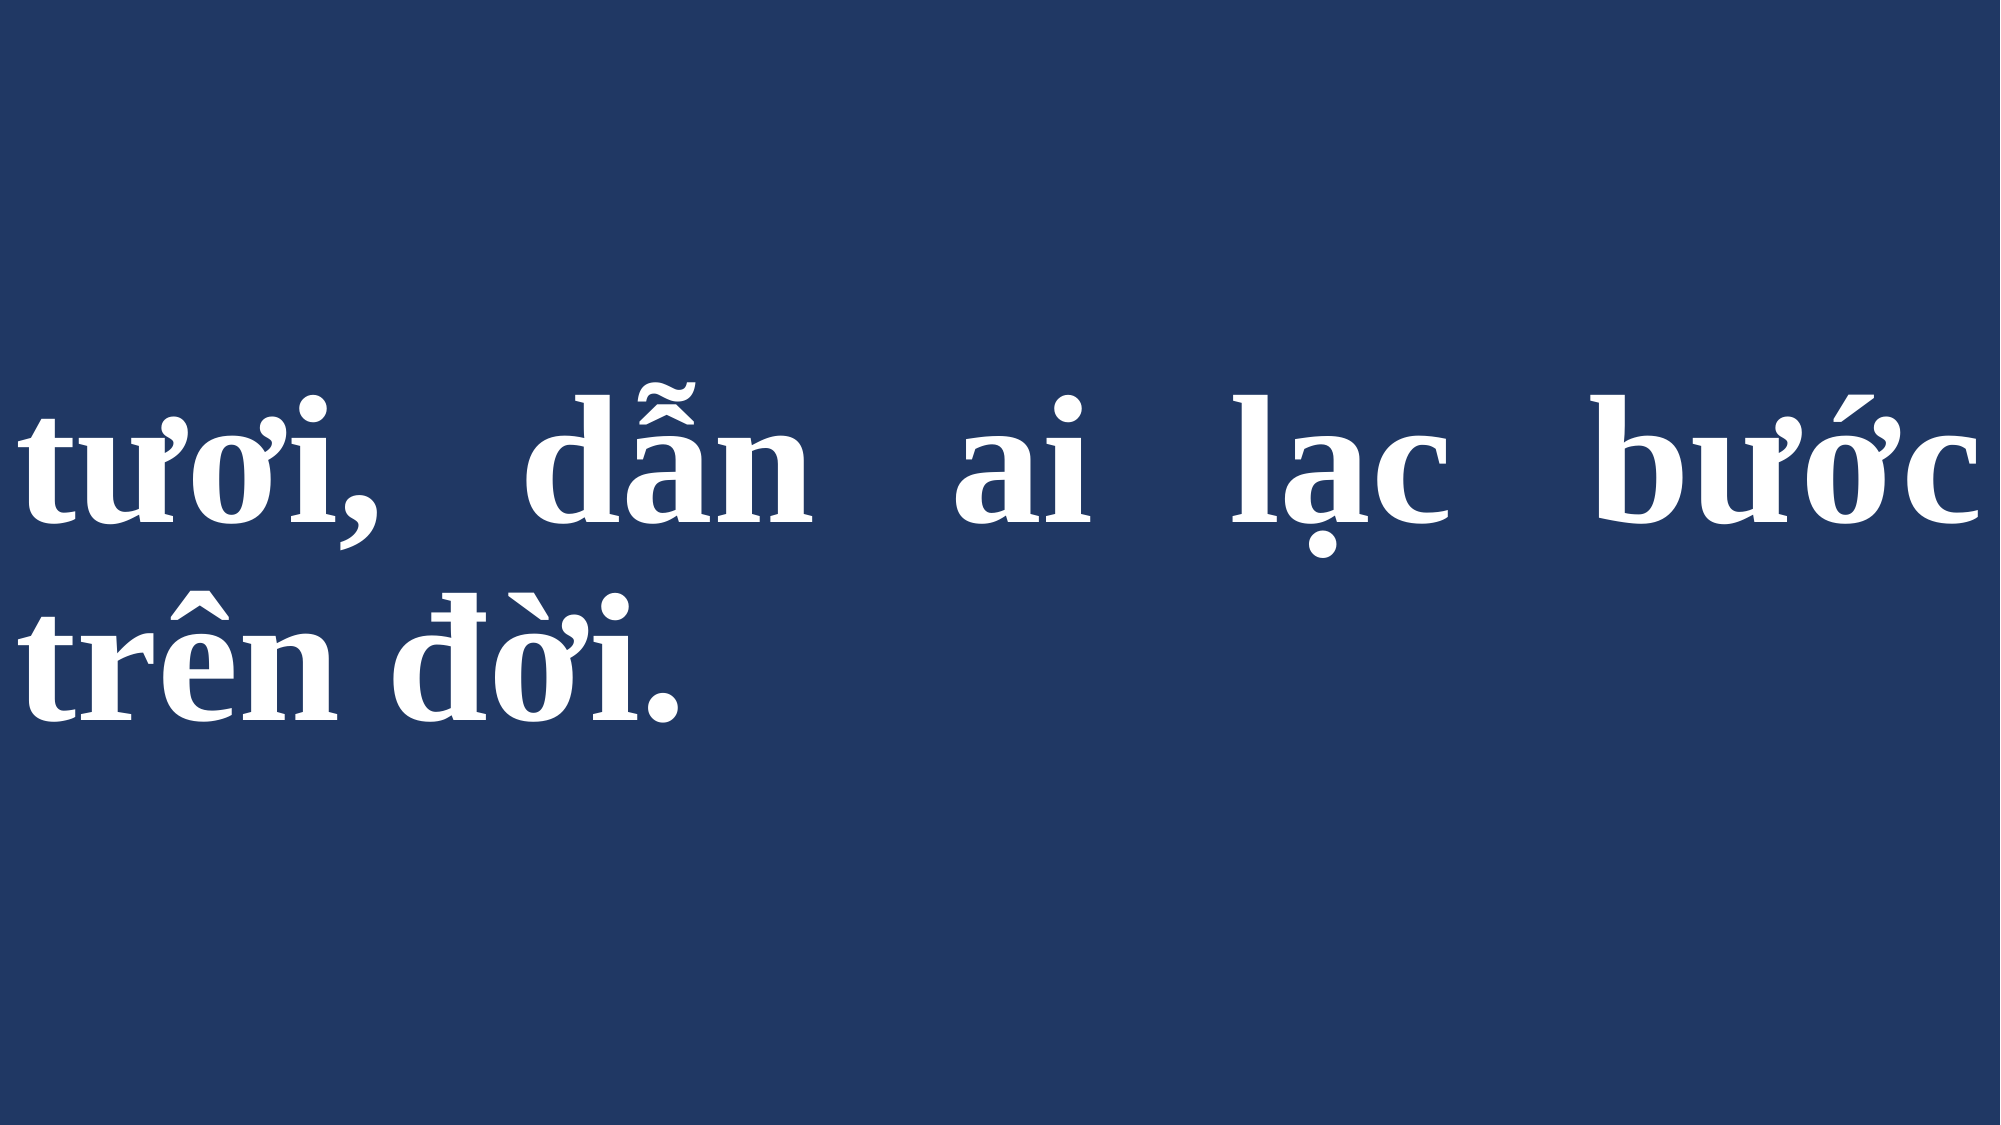

# tươi, dẫn ai lạc bước trên đời.